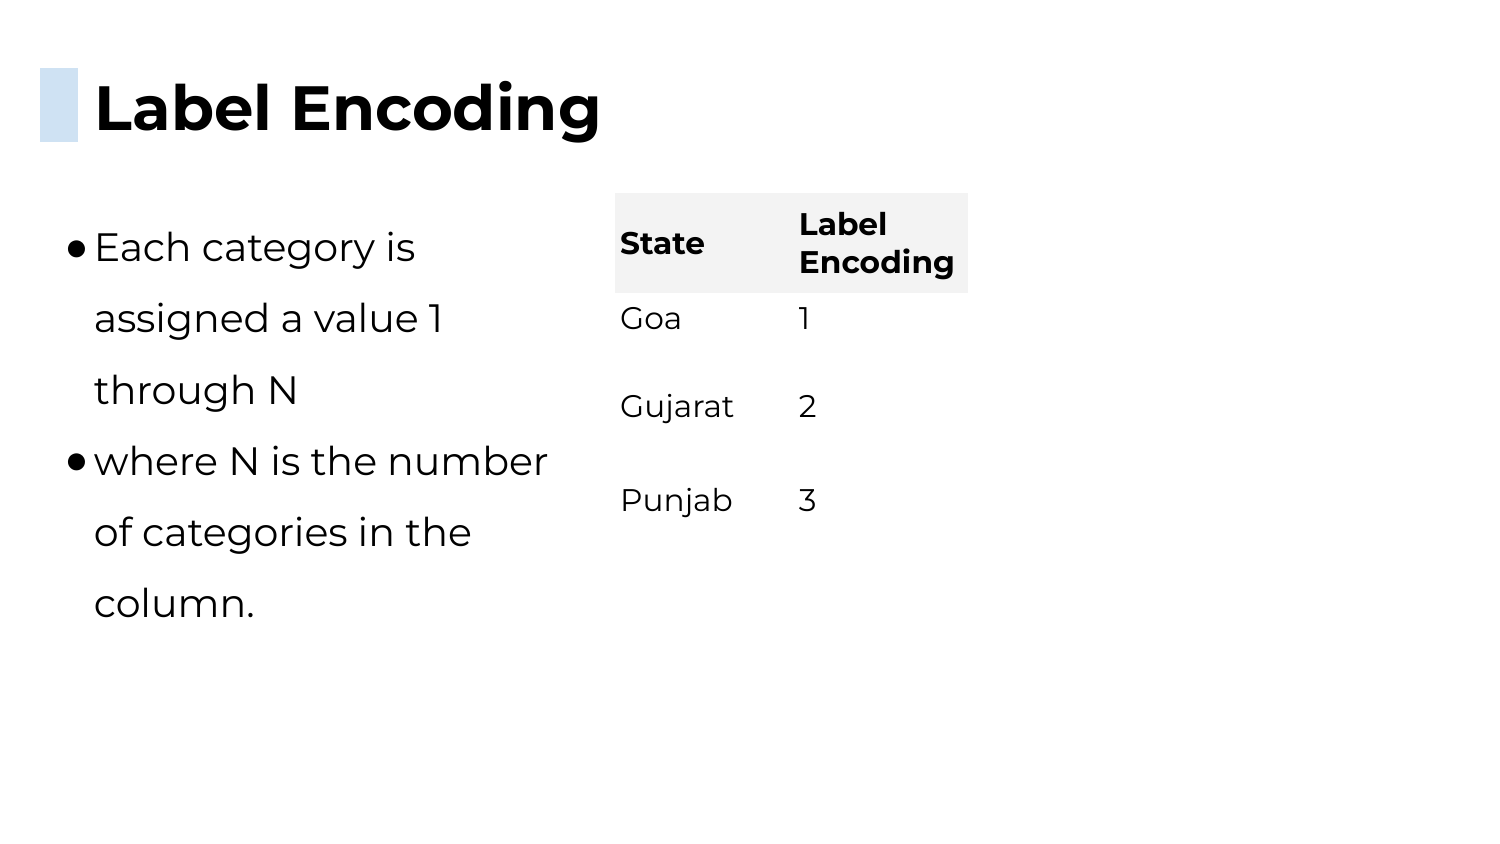

Label Encoding
| State | Label Encoding |
| --- | --- |
| Goa | 1 |
| Gujarat | 2 |
| Punjab | 3 |
Each category is assigned a value 1 through N
where N is the number of categories in the column.